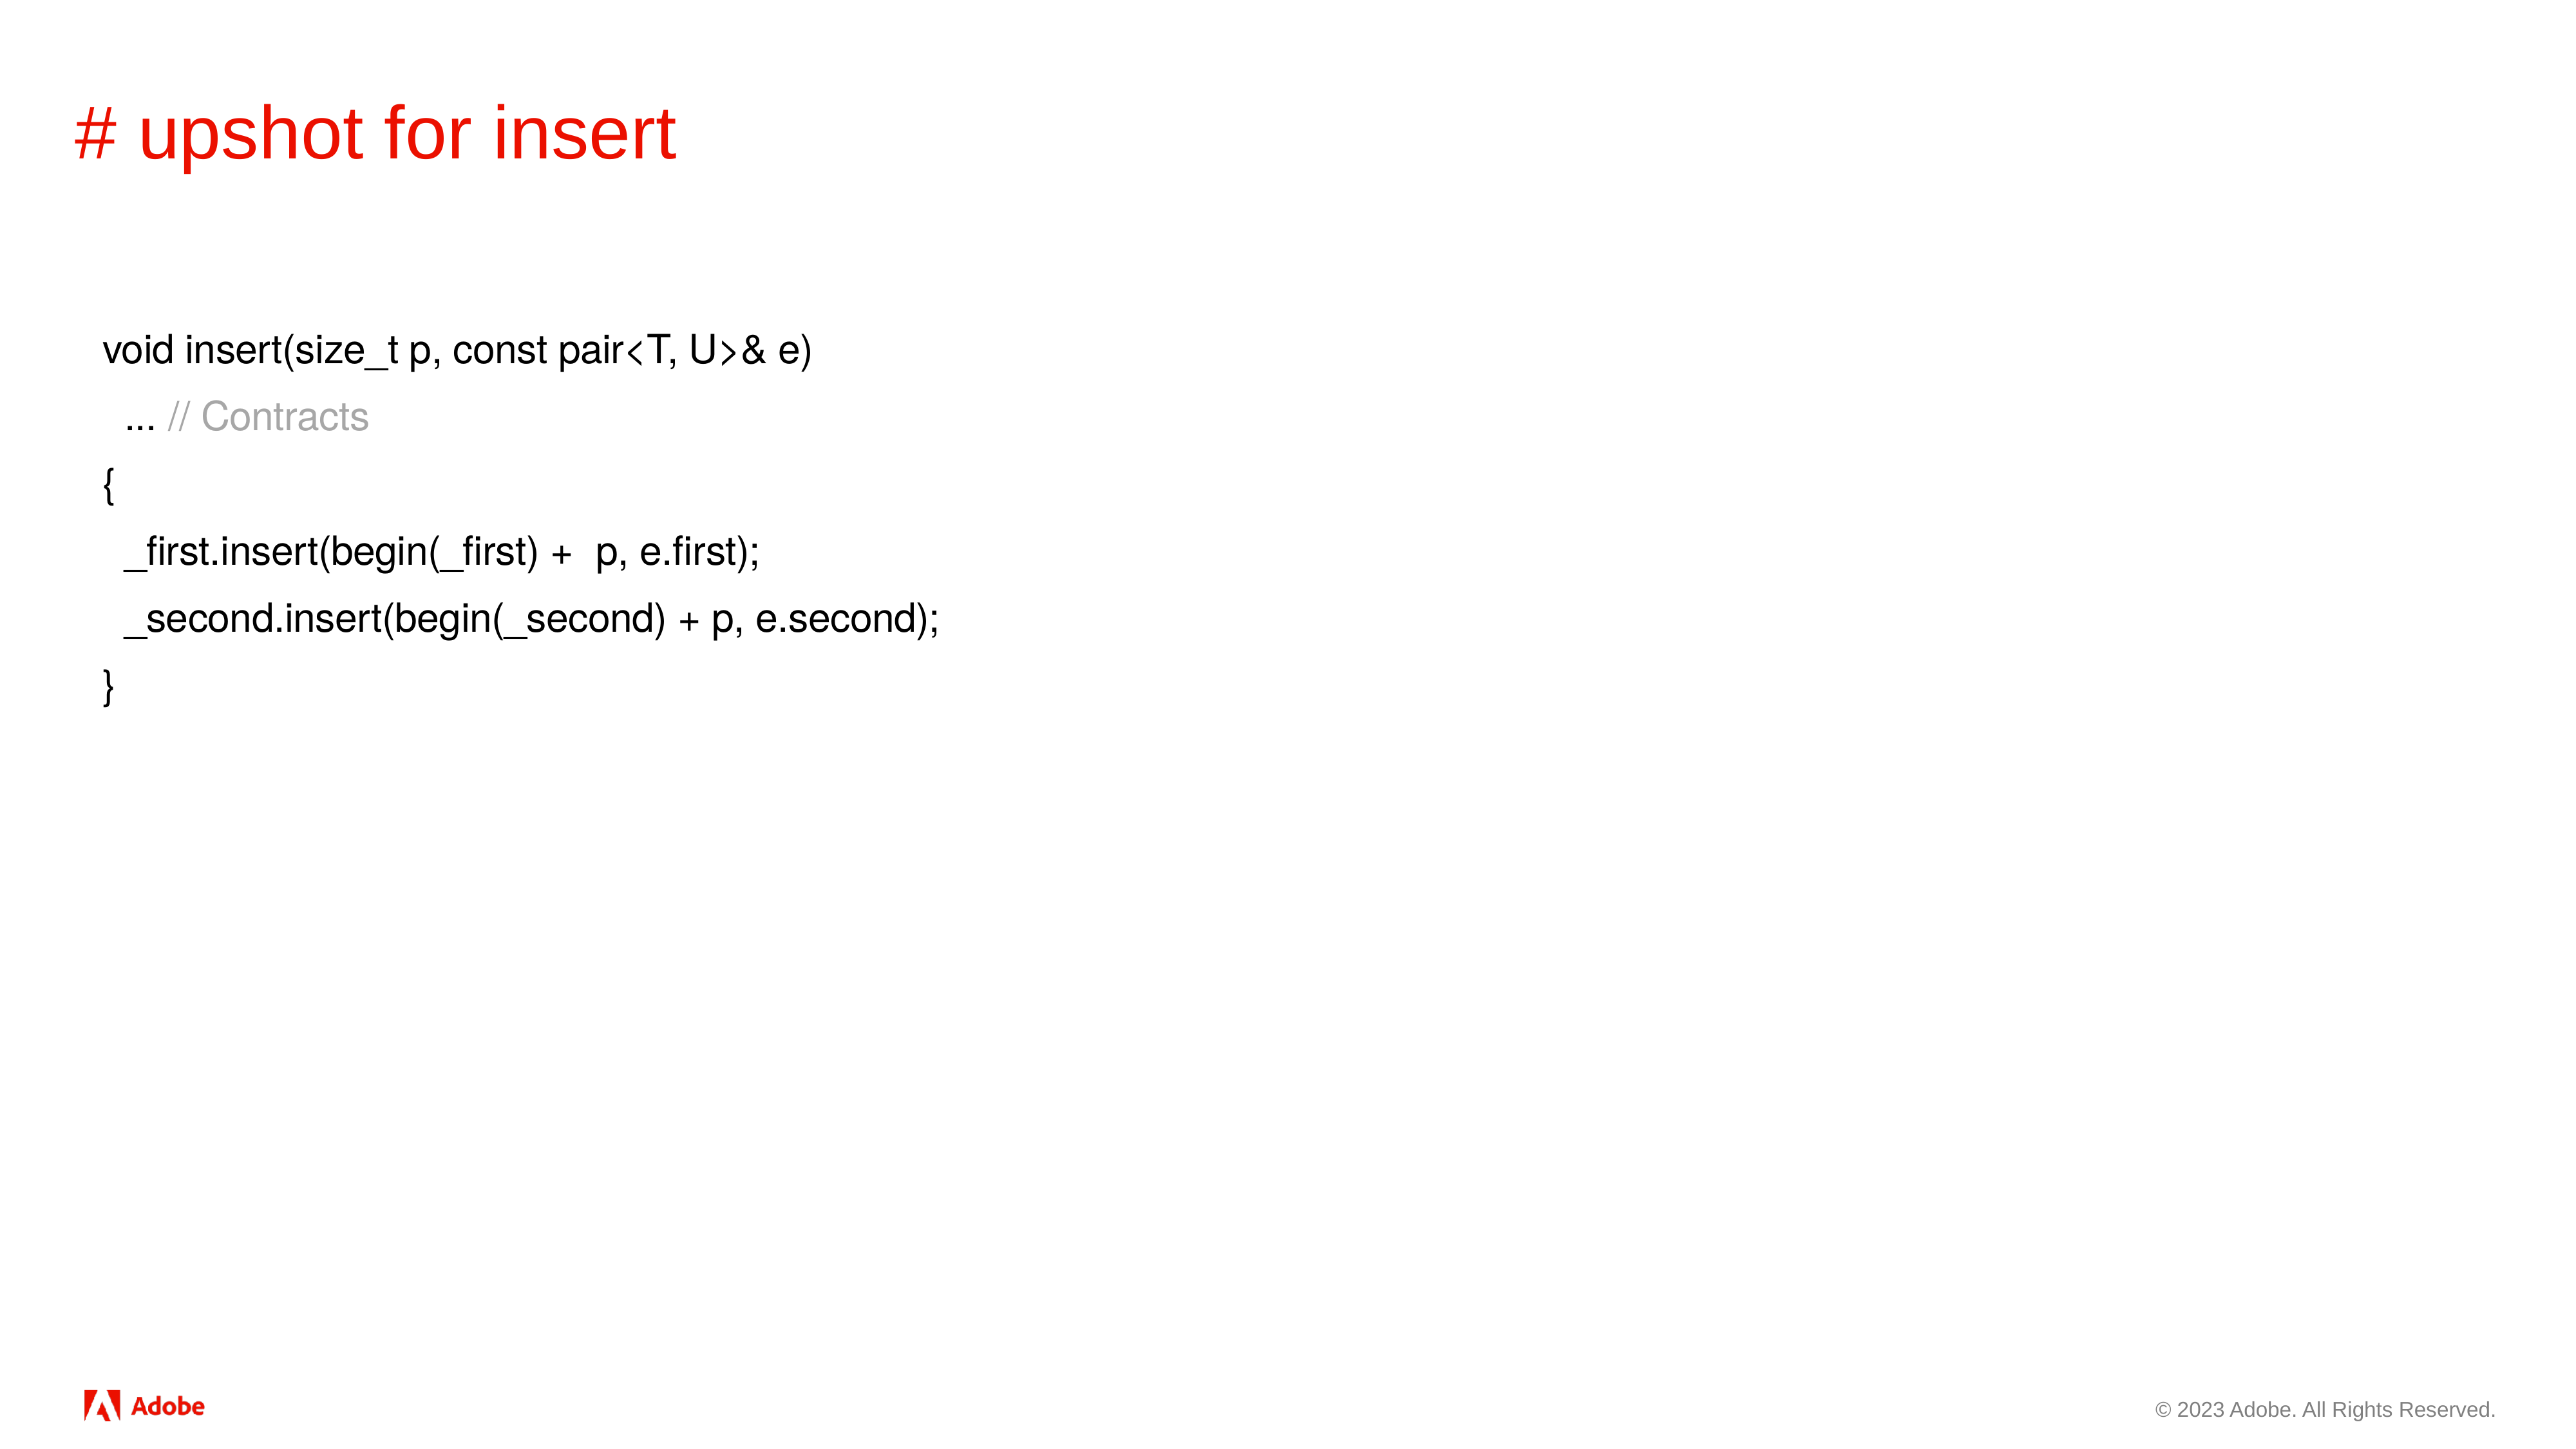

# # upshot for insert
  void insert(size_t p, const pair<T, U>& e)
    ... // Contracts
  {
    _first.insert(begin(_first) +$p, e.first);
    _second.insert(begin(_second) + p, e.second);
  }$
111